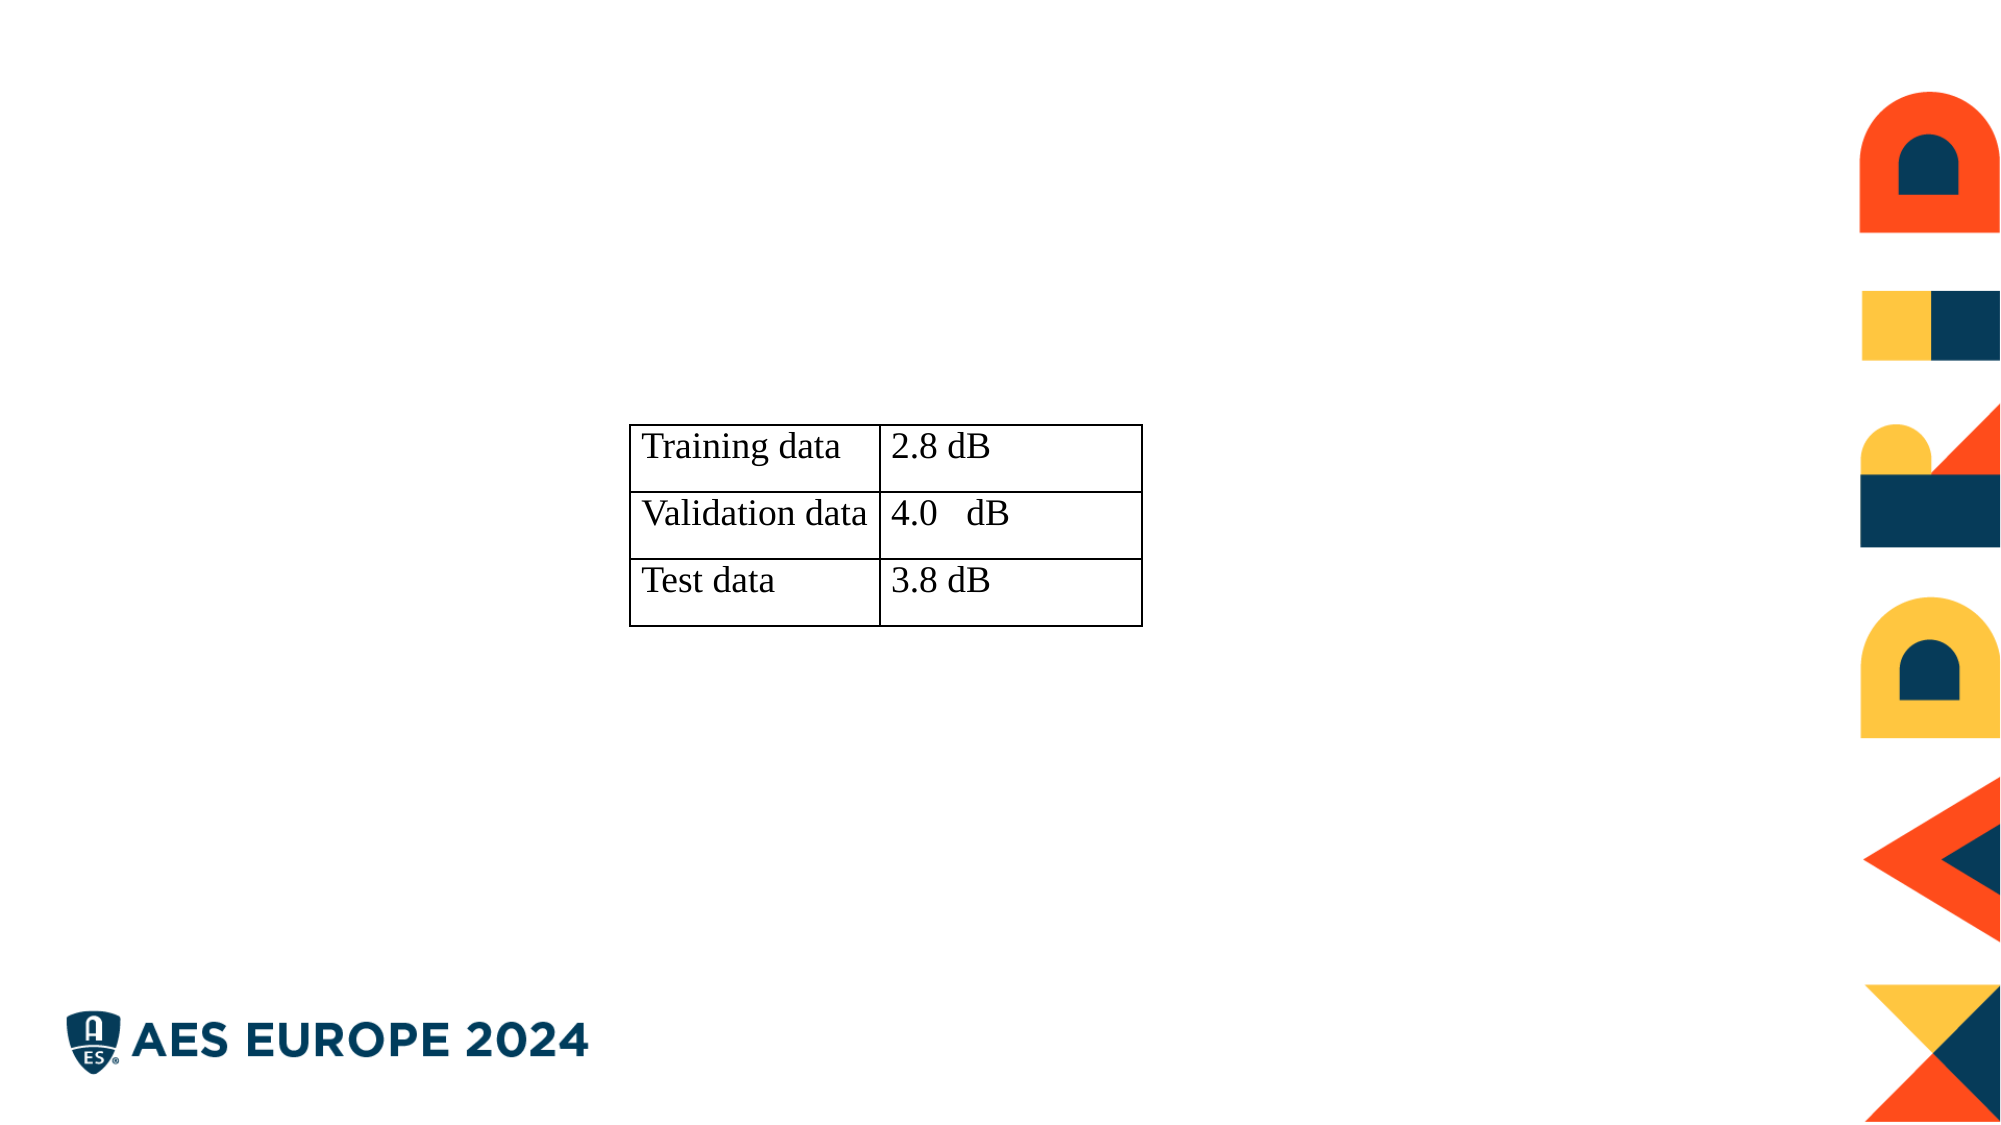

#
| Training data | 2.8 dB |
| --- | --- |
| Validation data | 4.0 dB |
| Test data | 3.8 dB |